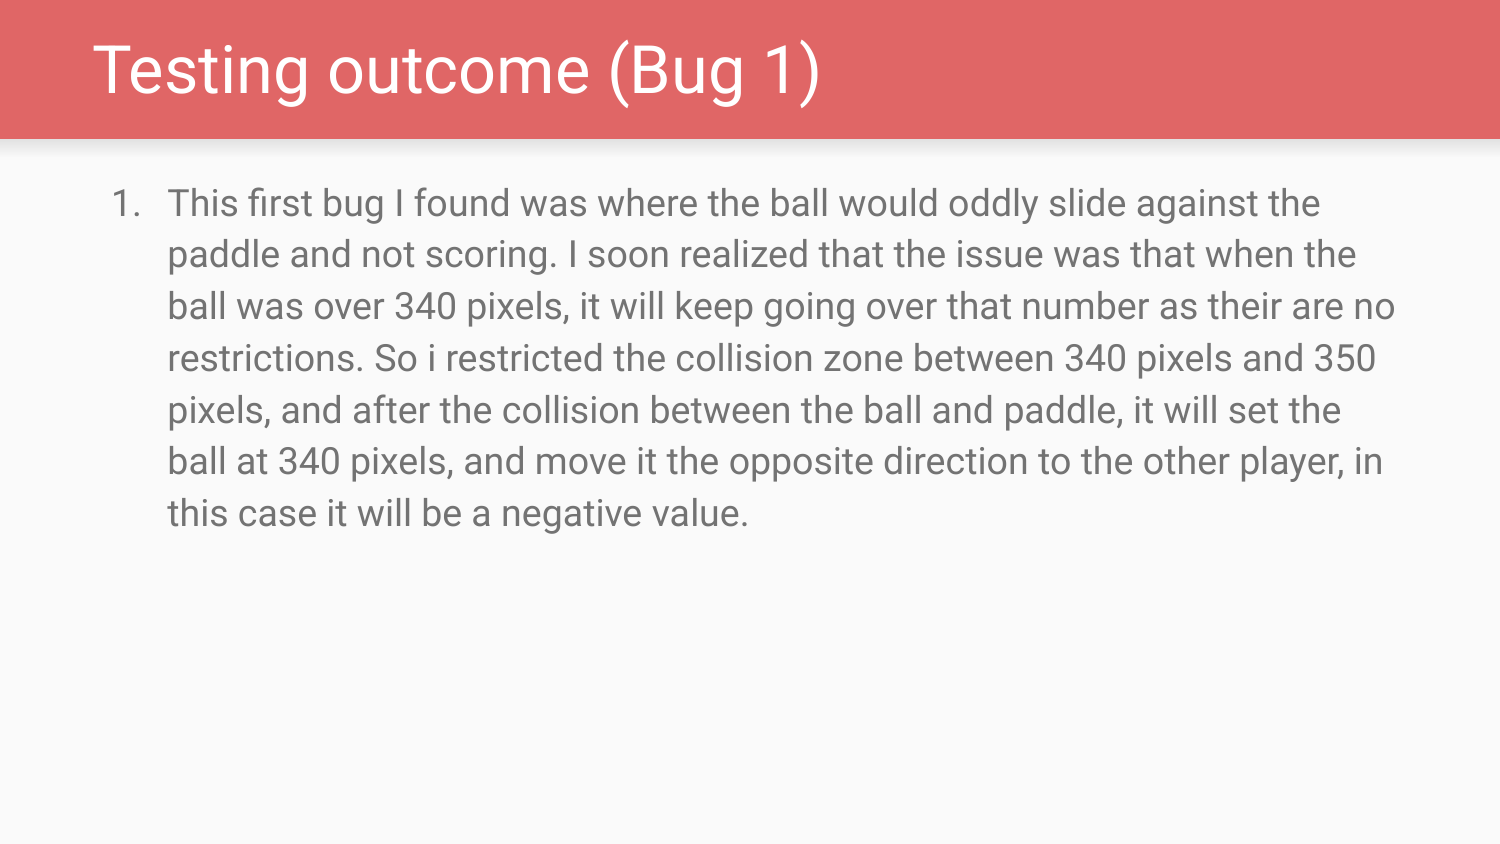

# Testing outcome (Bug 1)
This first bug I found was where the ball would oddly slide against the paddle and not scoring. I soon realized that the issue was that when the ball was over 340 pixels, it will keep going over that number as their are no restrictions. So i restricted the collision zone between 340 pixels and 350 pixels, and after the collision between the ball and paddle, it will set the ball at 340 pixels, and move it the opposite direction to the other player, in this case it will be a negative value.